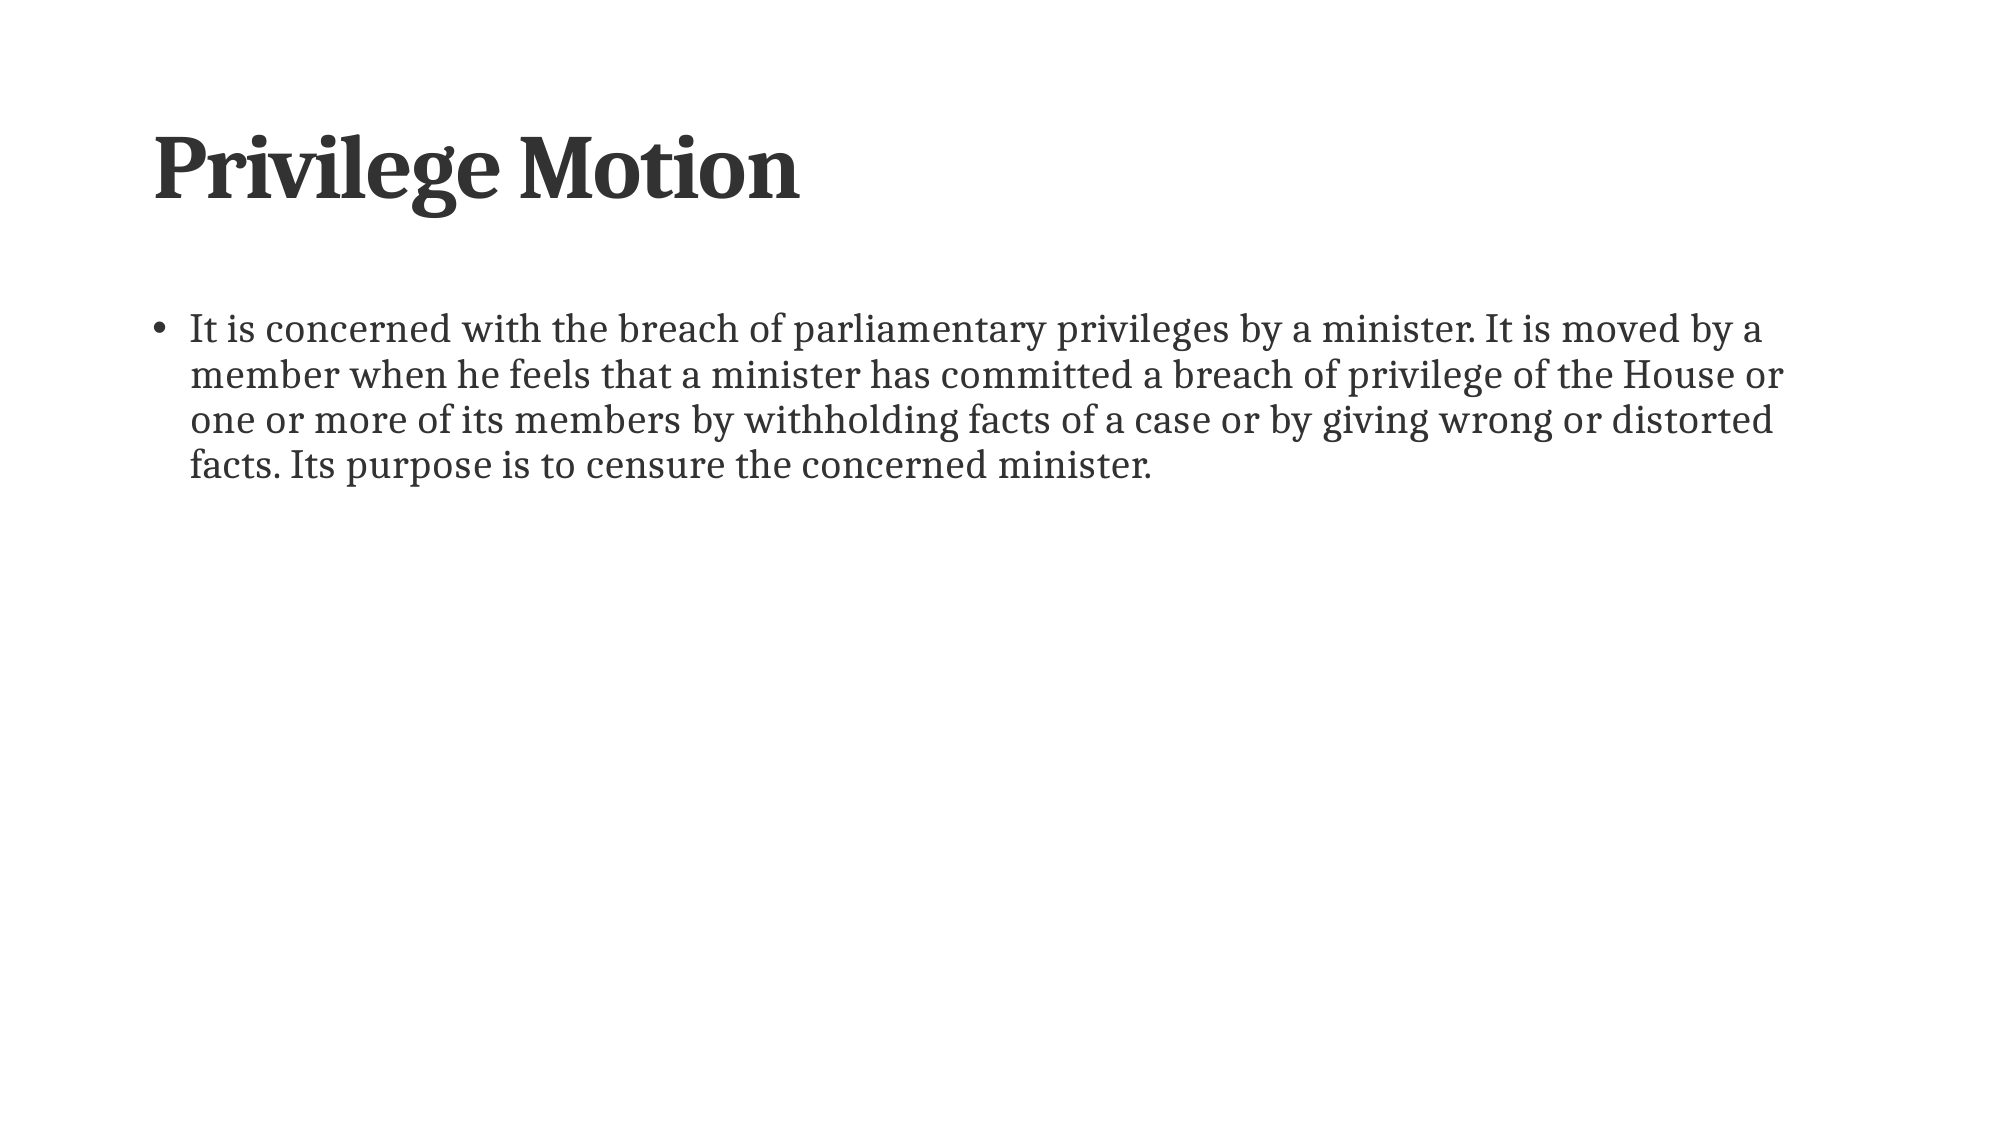

# Privilege Motion
It is concerned with the breach of parliamentary privileges by a minister. It is moved by a member when he feels that a minister has committed a breach of privilege of the House or one or more of its members by withholding facts of a case or by giving wrong or distorted facts. Its purpose is to censure the concerned minister.